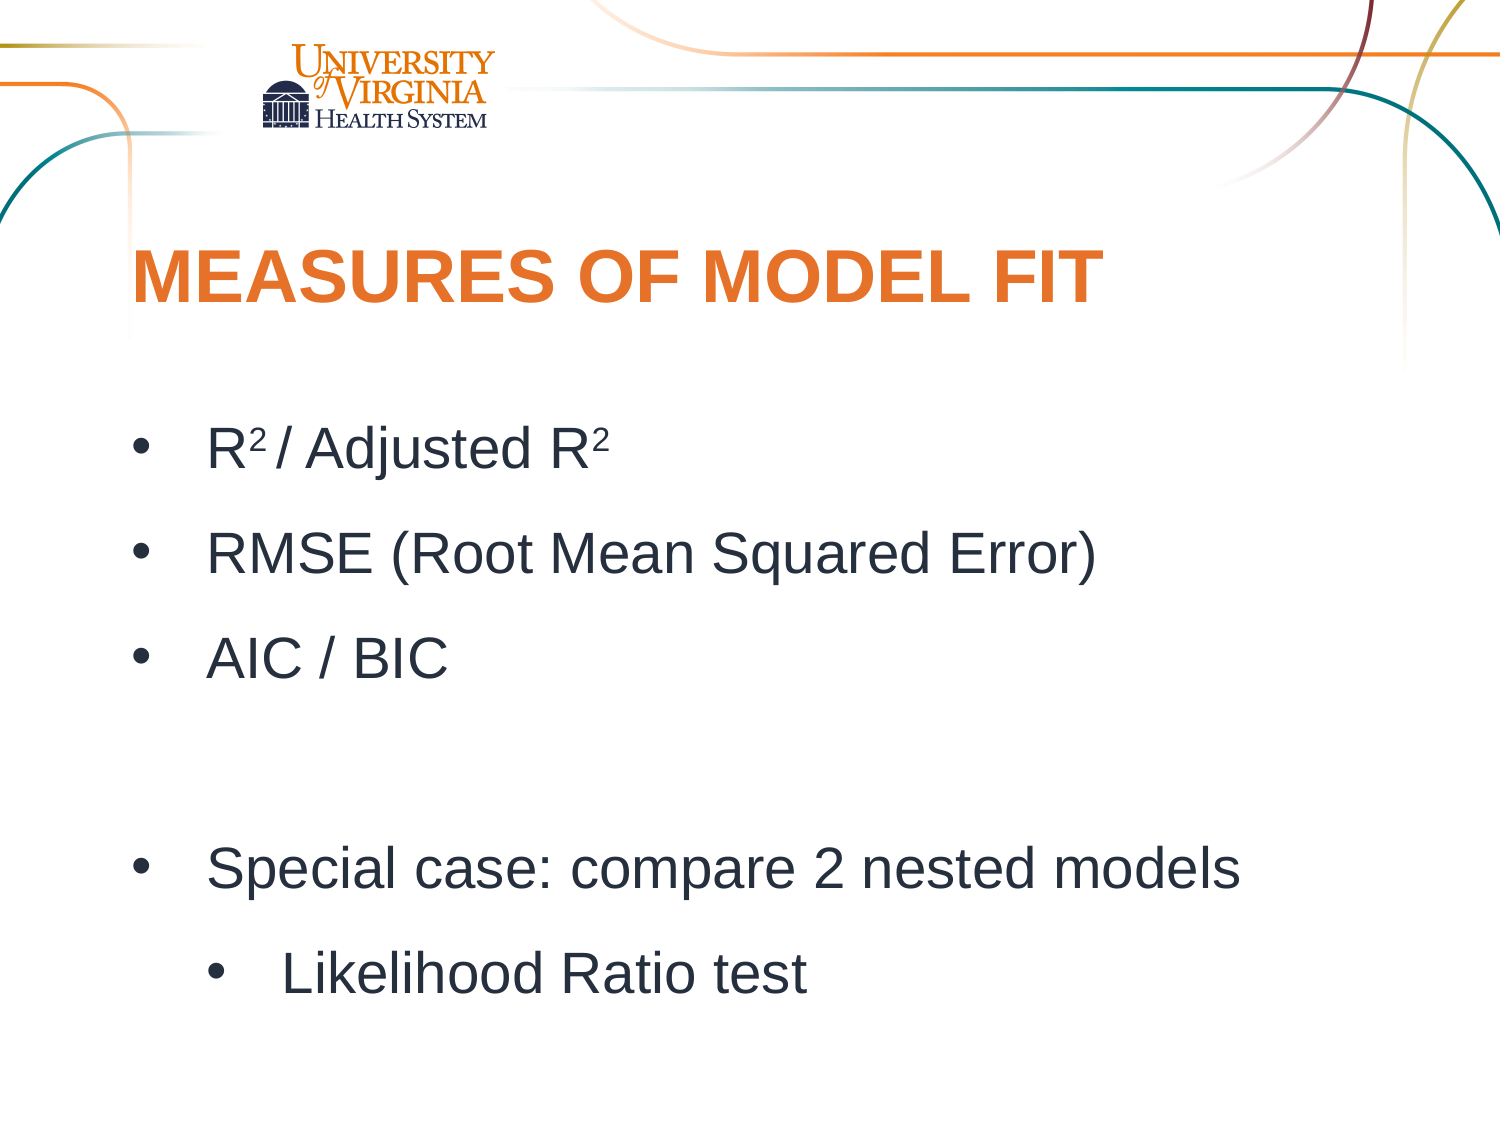

Measures of model fit

R2 / Adjusted R2
RMSE (Root Mean Squared Error)
AIC / BIC

Special case: compare 2 nested models
Likelihood Ratio test